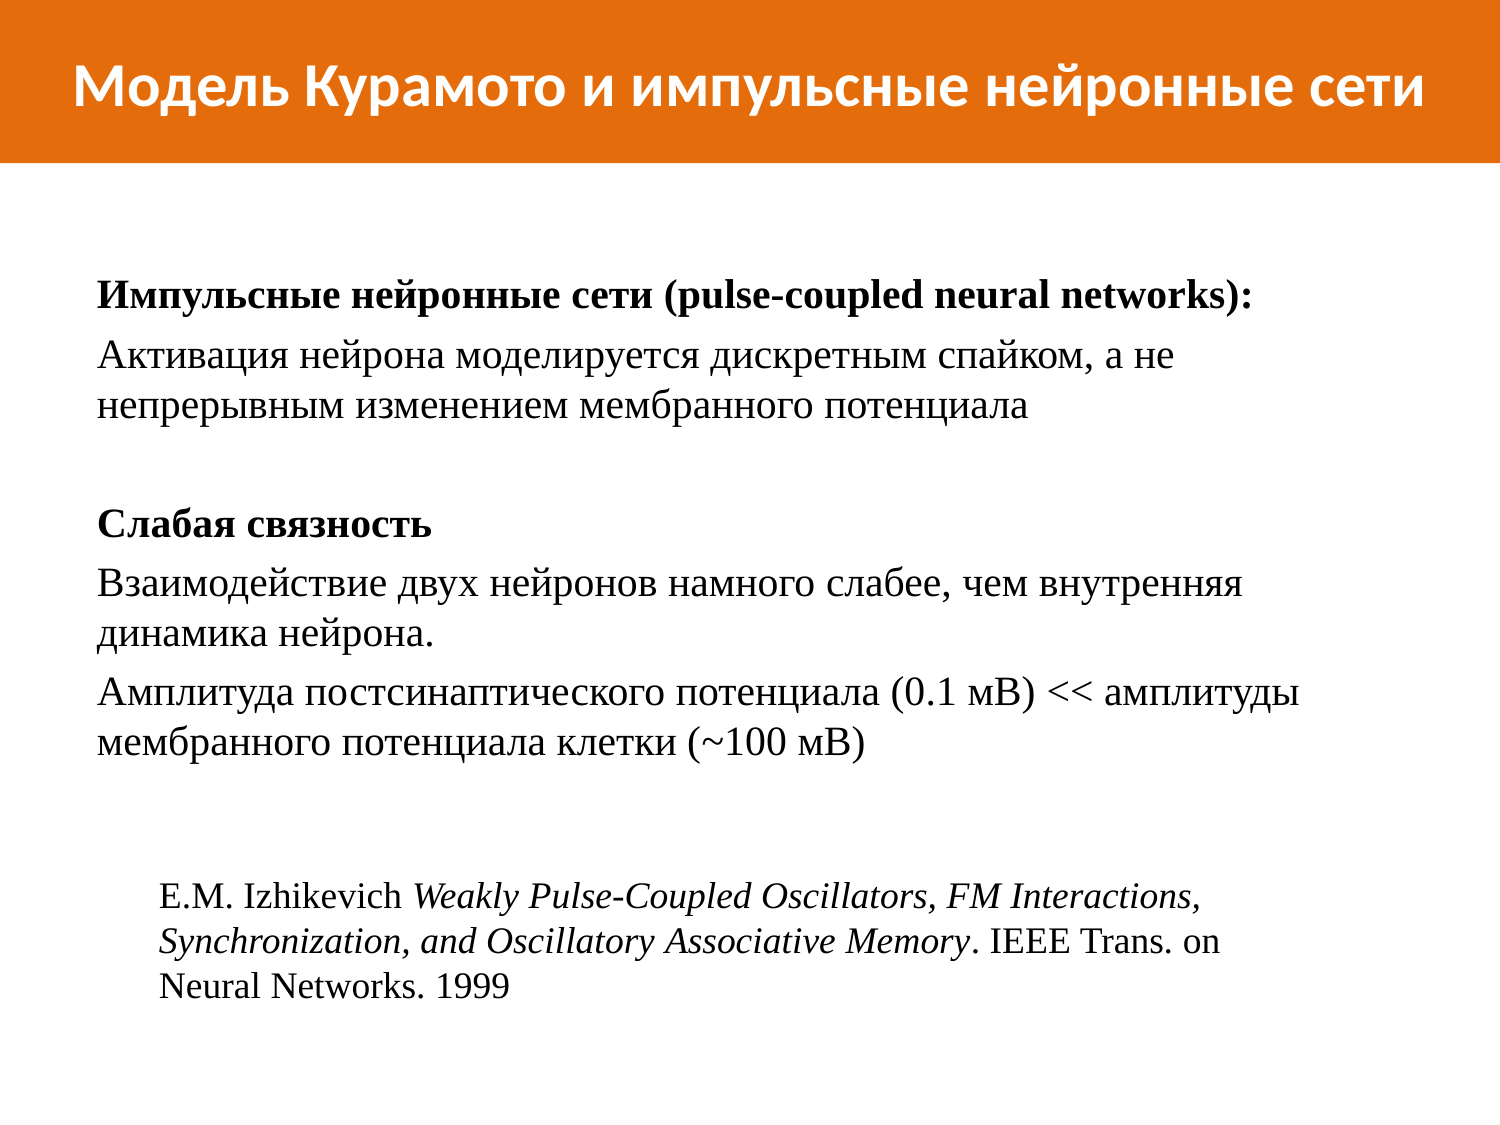

# Модель Курамото и импульсные нейронные сети
Импульсные нейронные сети (pulse-coupled neural networks):
Активация нейрона моделируется дискретным спайком, а не непрерывным изменением мембранного потенциала

Слабая связность
Взаимодействие двух нейронов намного слабее, чем внутренняя динамика нейрона.
Амплитуда постсинаптического потенциала (0.1 мВ) << амплитуды мембранного потенциала клетки (~100 мВ)

E.M. Izhikevich Weakly Pulse-Coupled Oscillators, FM Interactions, Synchronization, and Oscillatory Associative Memory. IEEE Trans. on Neural Networks. 1999